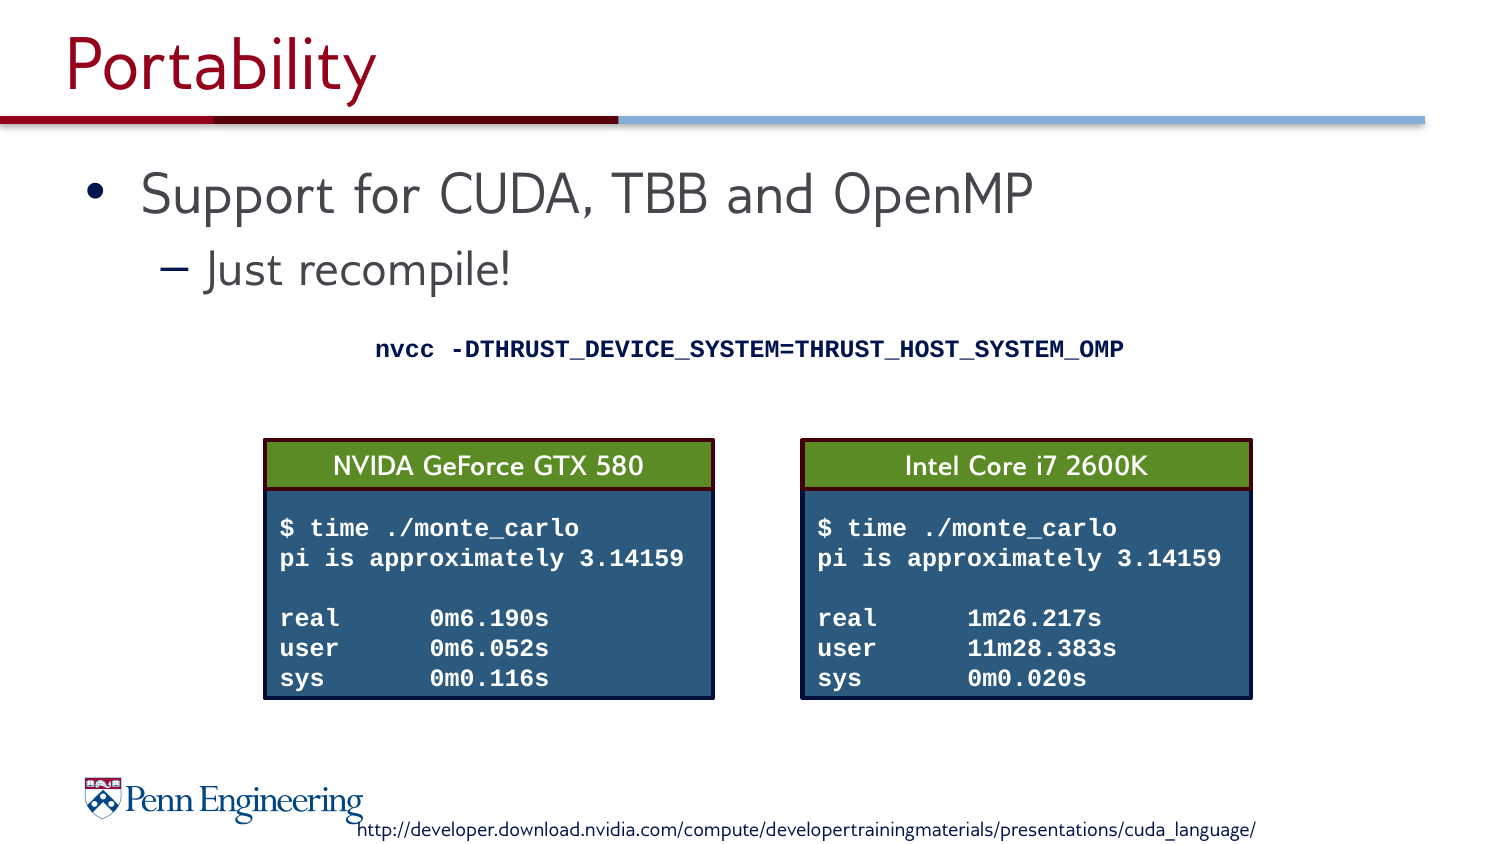

# Portability
Support for CUDA, TBB and OpenMP
Just recompile!

nvcc -DTHRUST_DEVICE_SYSTEM=THRUST_HOST_SYSTEM_OMP
GeForce GTX 280

$ time ./monte_carlo
pi is approximately 3.14159

real	0m6.190s
user	0m6.052s
sys	0m0.116s
NVIDA GeForce GTX 580
Core2 Quad Q6600

$ time ./monte_carlo
pi is approximately 3.14159

real	1m26.217s
user	11m28.383s
sys	0m0.020s
Intel Core i7 2600K
http://developer.download.nvidia.com/compute/developertrainingmaterials/presentations/cuda_language/Introduction_to_Thrust.pptx